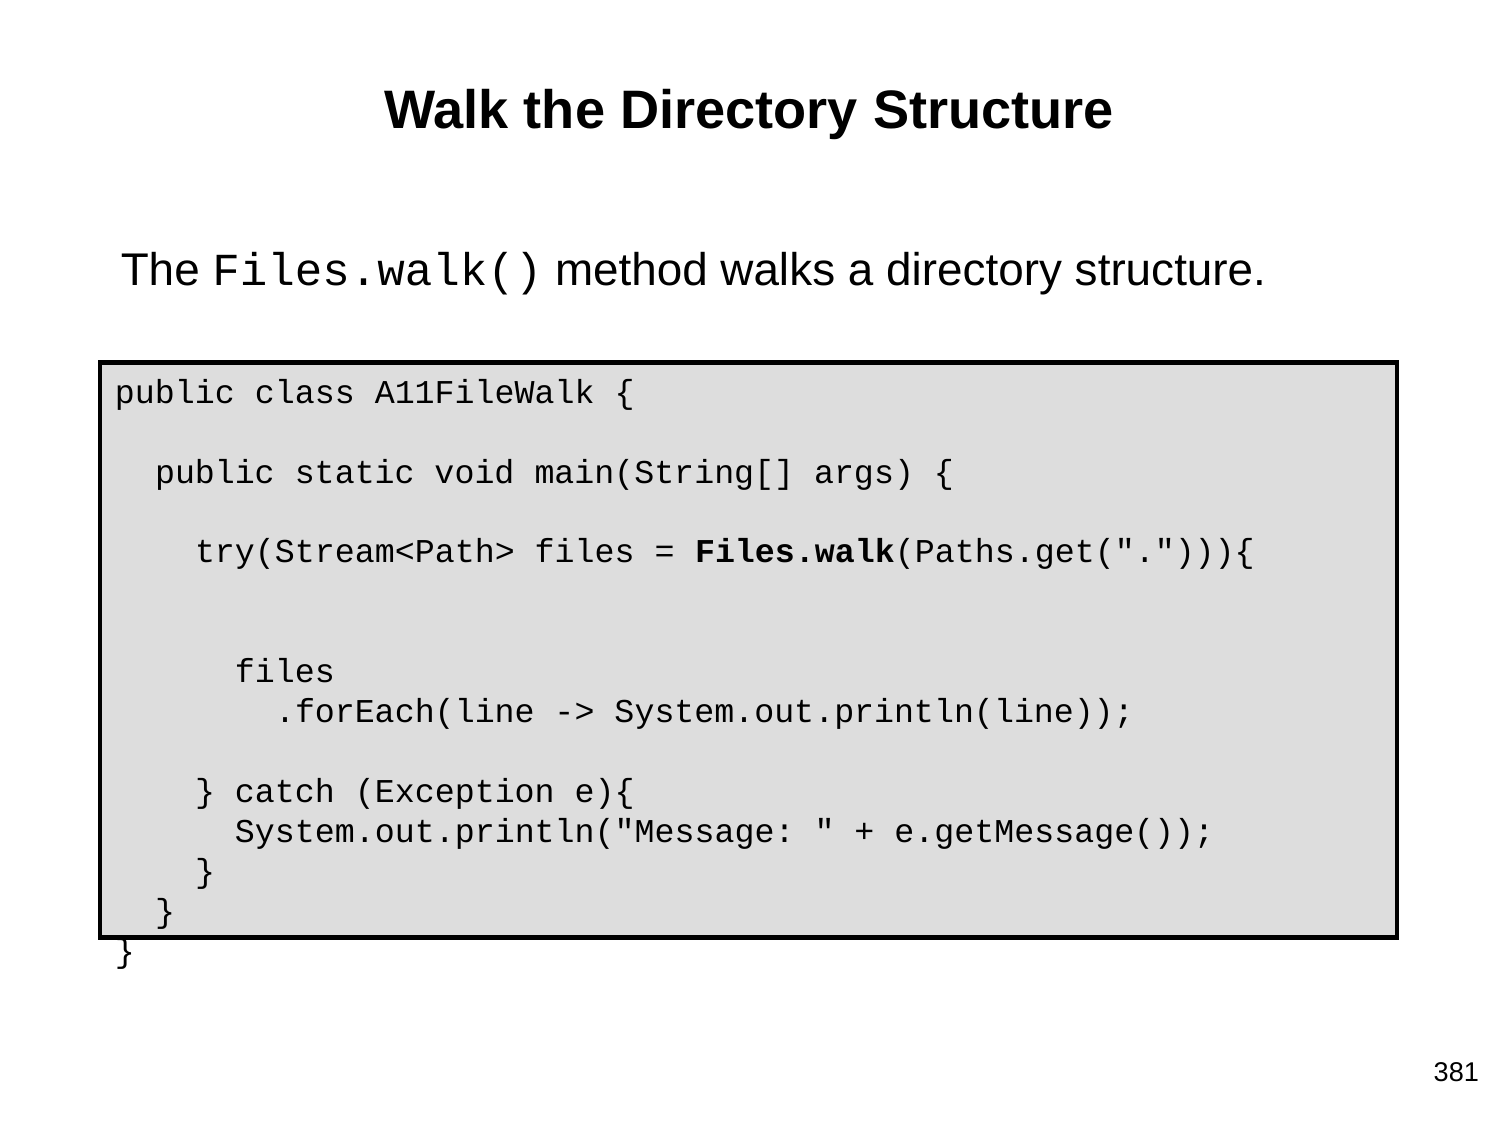

# Walk the Directory Structure
The Files.walk() method walks a directory structure.

public class A11FileWalk {

  public static void main(String[] args) {

    try(Stream<Path> files = Files.walk(Paths.get("."))){

      files
        .forEach(line -> System.out.println(line));

    } catch (Exception e){
      System.out.println("Message: " + e.getMessage());
    }
  }
}
381